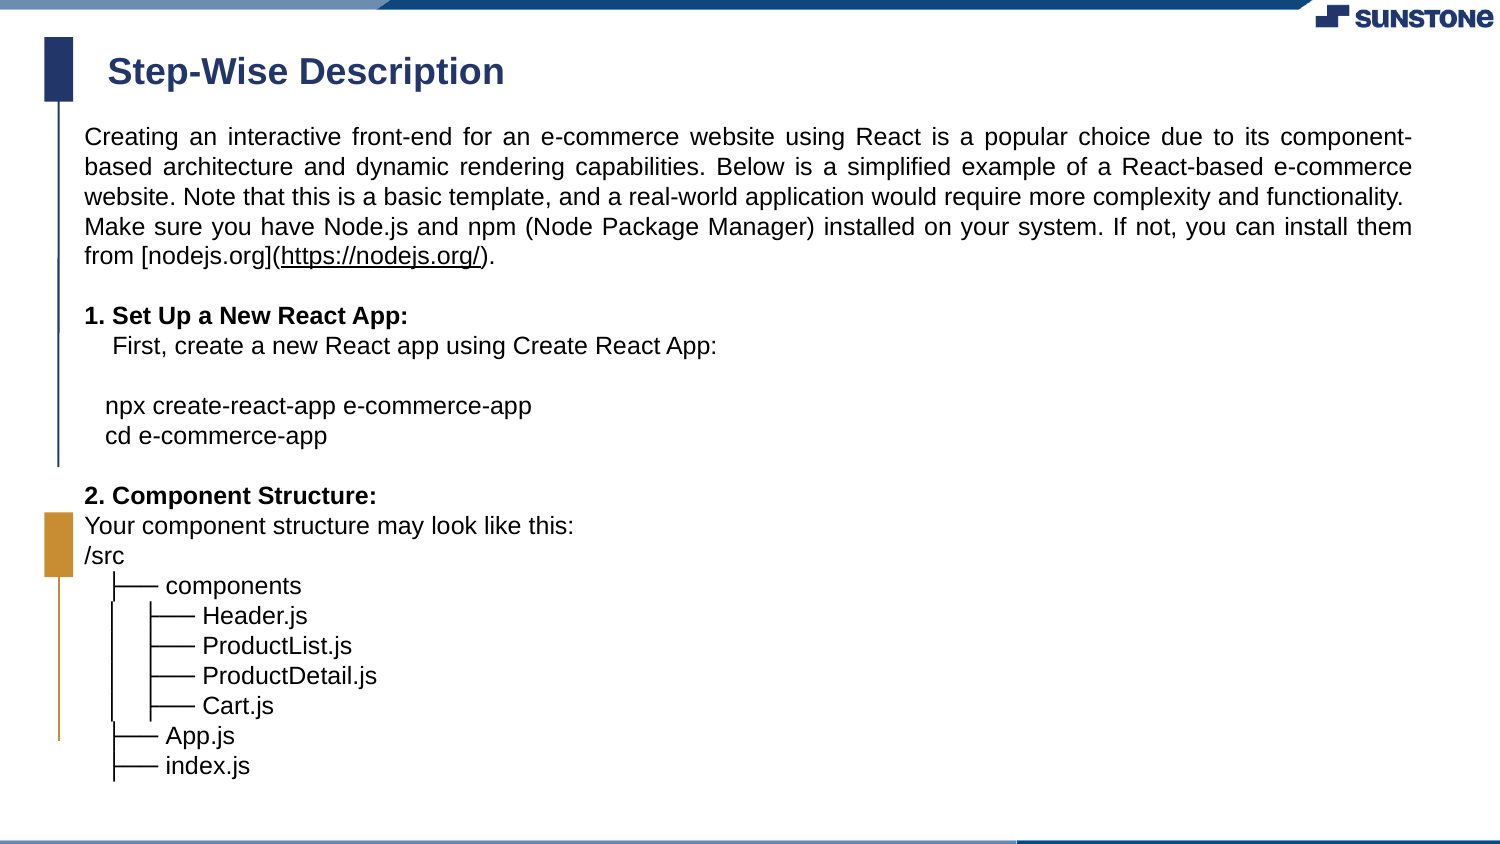

Step-Wise Description
Creating an interactive front-end for an e-commerce website using React is a popular choice due to its component-based architecture and dynamic rendering capabilities. Below is a simplified example of a React-based e-commerce website. Note that this is a basic template, and a real-world application would require more complexity and functionality.
Make sure you have Node.js and npm (Node Package Manager) installed on your system. If not, you can install them from [nodejs.org](https://nodejs.org/).

1. Set Up a New React App:
    First, create a new React app using Create React App:

   npx create-react-app e-commerce-app
   cd e-commerce-app

2. Component Structure:
Your component structure may look like this:
/src
   ├── components
   │   ├── Header.js
   │   ├── ProductList.js
   │   ├── ProductDetail.js
   │   ├── Cart.js
   ├── App.js
   ├── index.js